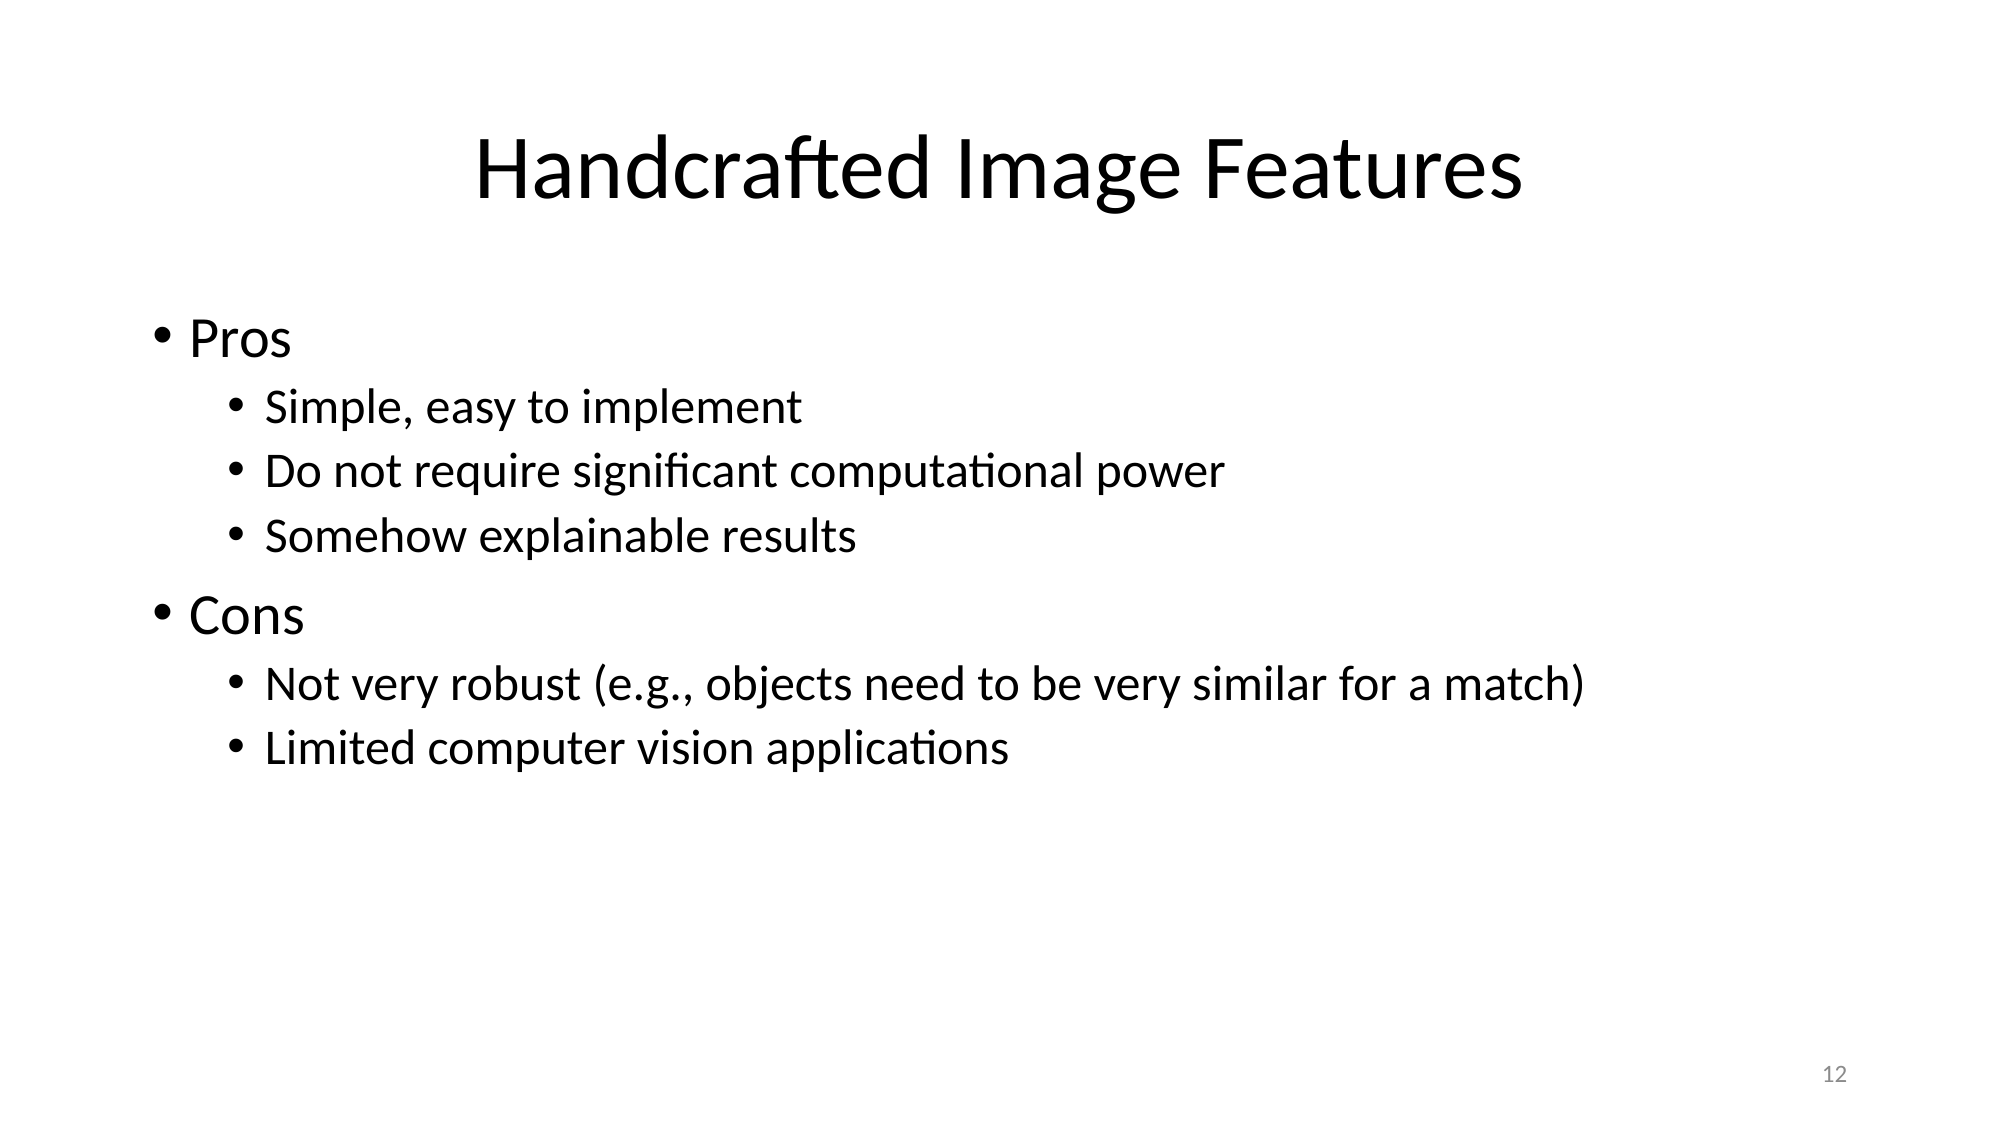

# Handcrafted Image Features
Pros
Simple, easy to implement
Do not require significant computational power
Somehow explainable results
Cons
Not very robust (e.g., objects need to be very similar for a match)
Limited computer vision applications
12